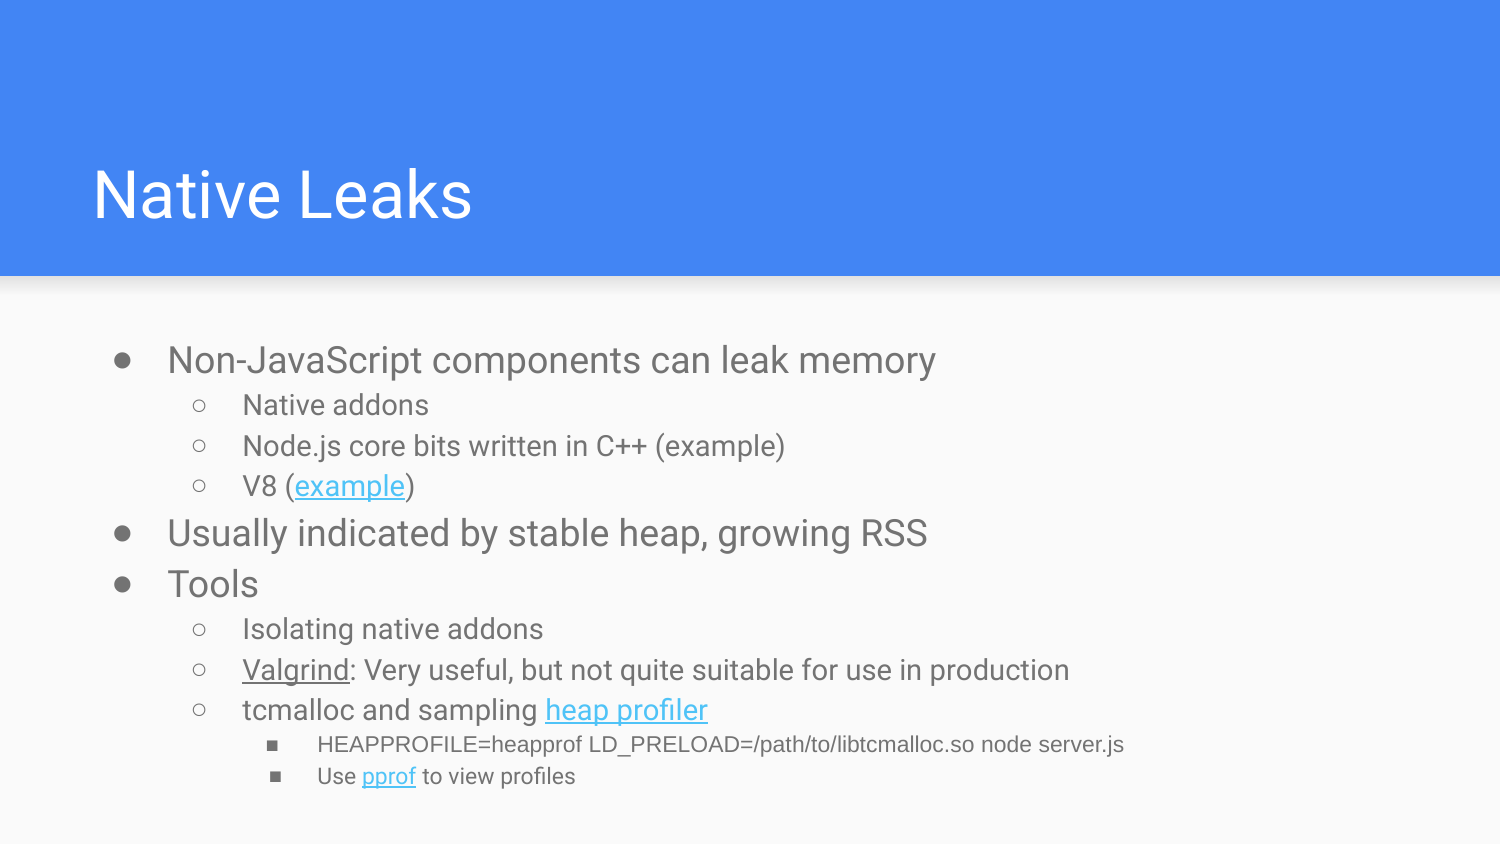

# Native Leaks
Non-JavaScript components can leak memory
Native addons
Node.js core bits written in C++ (example)
V8 (example)
Usually indicated by stable heap, growing RSS
Tools
Isolating native addons
Valgrind: Very useful, but not quite suitable for use in production
tcmalloc and sampling heap profiler
HEAPPROFILE=heapprof LD_PRELOAD=/path/to/libtcmalloc.so node server.js
Use pprof to view profiles